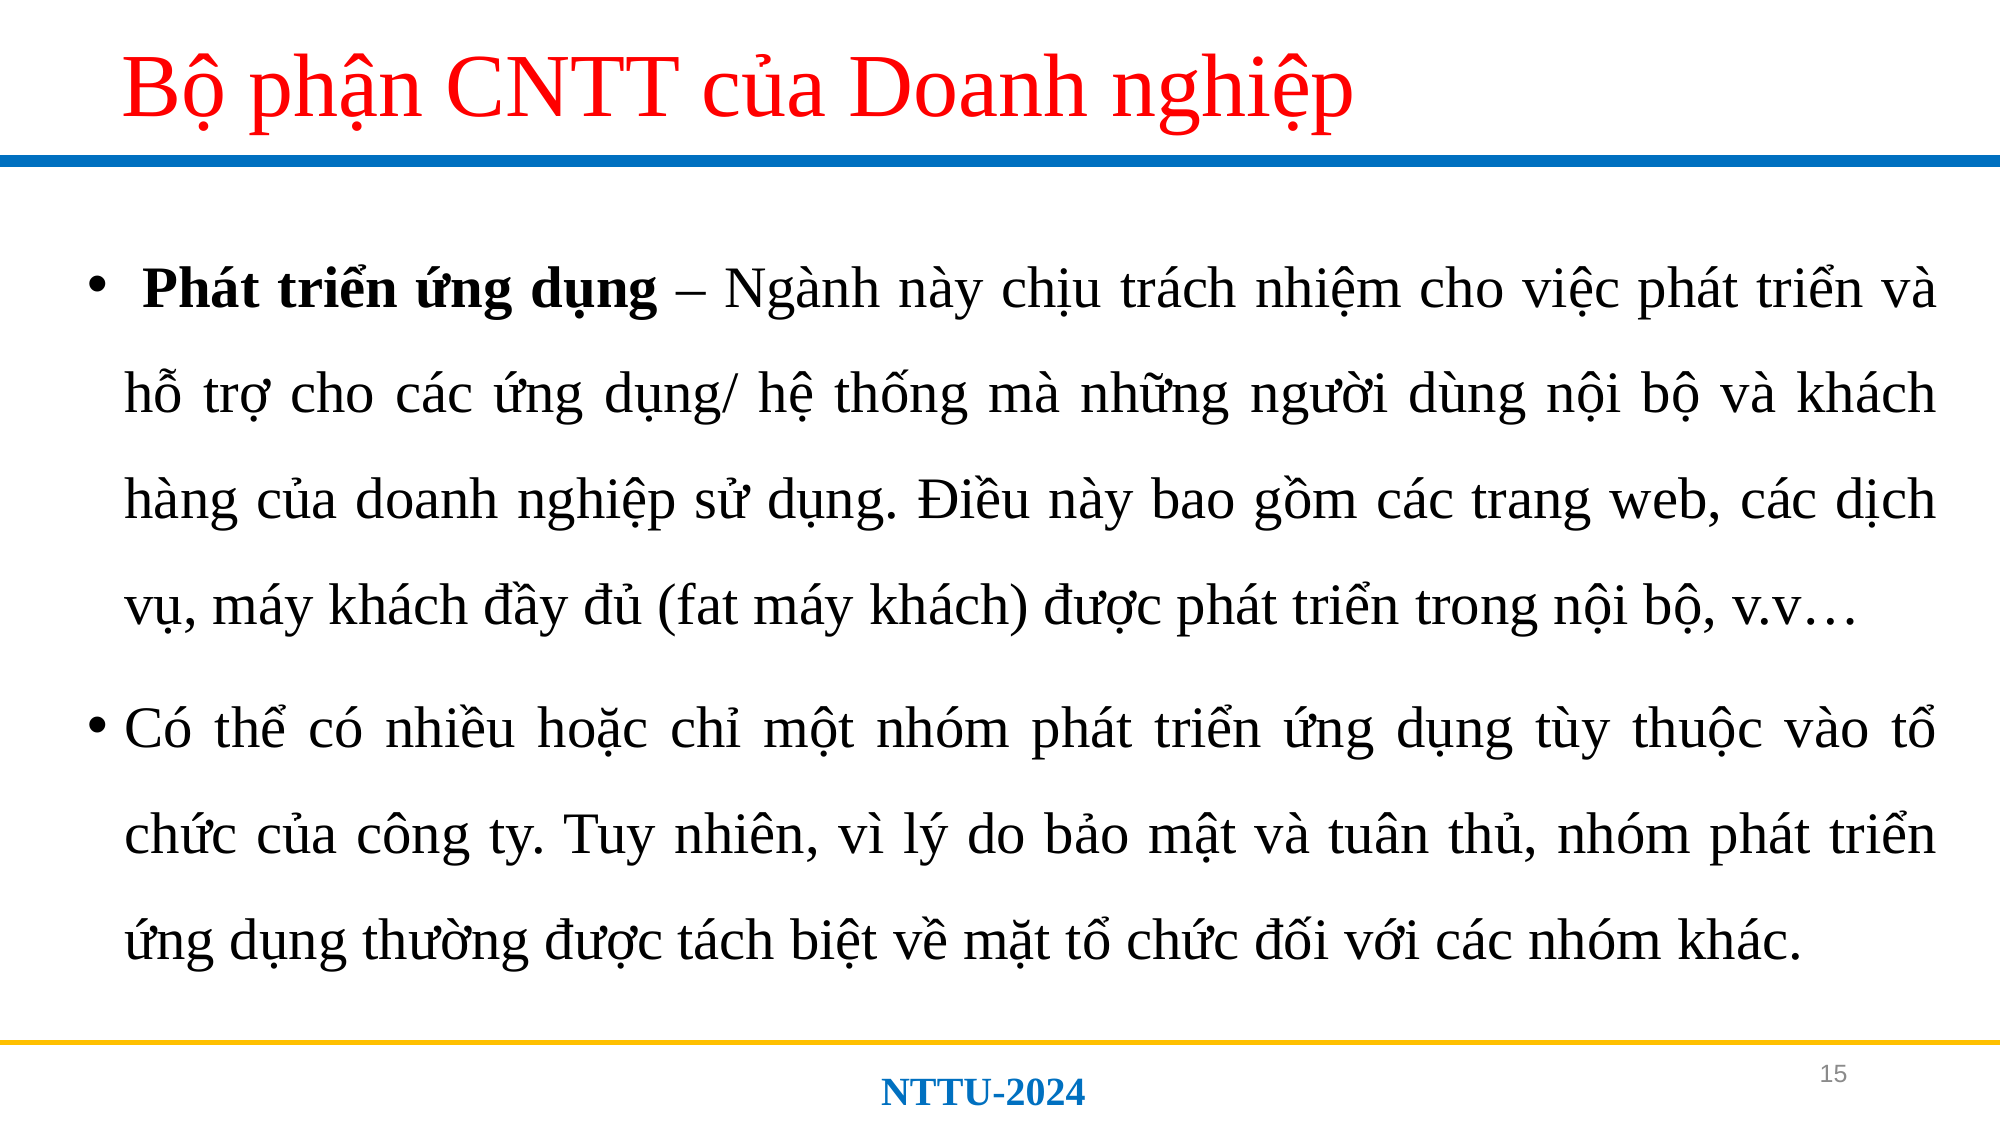

# Bộ phận CNTT của Doanh nghiệp
 Phát triển ứng dụng – Ngành này chịu trách nhiệm cho việc phát triển và hỗ trợ cho các ứng dụng/ hệ thống mà những người dùng nội bộ và khách hàng của doanh nghiệp sử dụng. Điều này bao gồm các trang web, các dịch vụ, máy khách đầy đủ (fat máy khách) được phát triển trong nội bộ, v.v…
Có thể có nhiều hoặc chỉ một nhóm phát triển ứng dụng tùy thuộc vào tổ chức của công ty. Tuy nhiên, vì lý do bảo mật và tuân thủ, nhóm phát triển ứng dụng thường được tách biệt về mặt tổ chức đối với các nhóm khác.
15